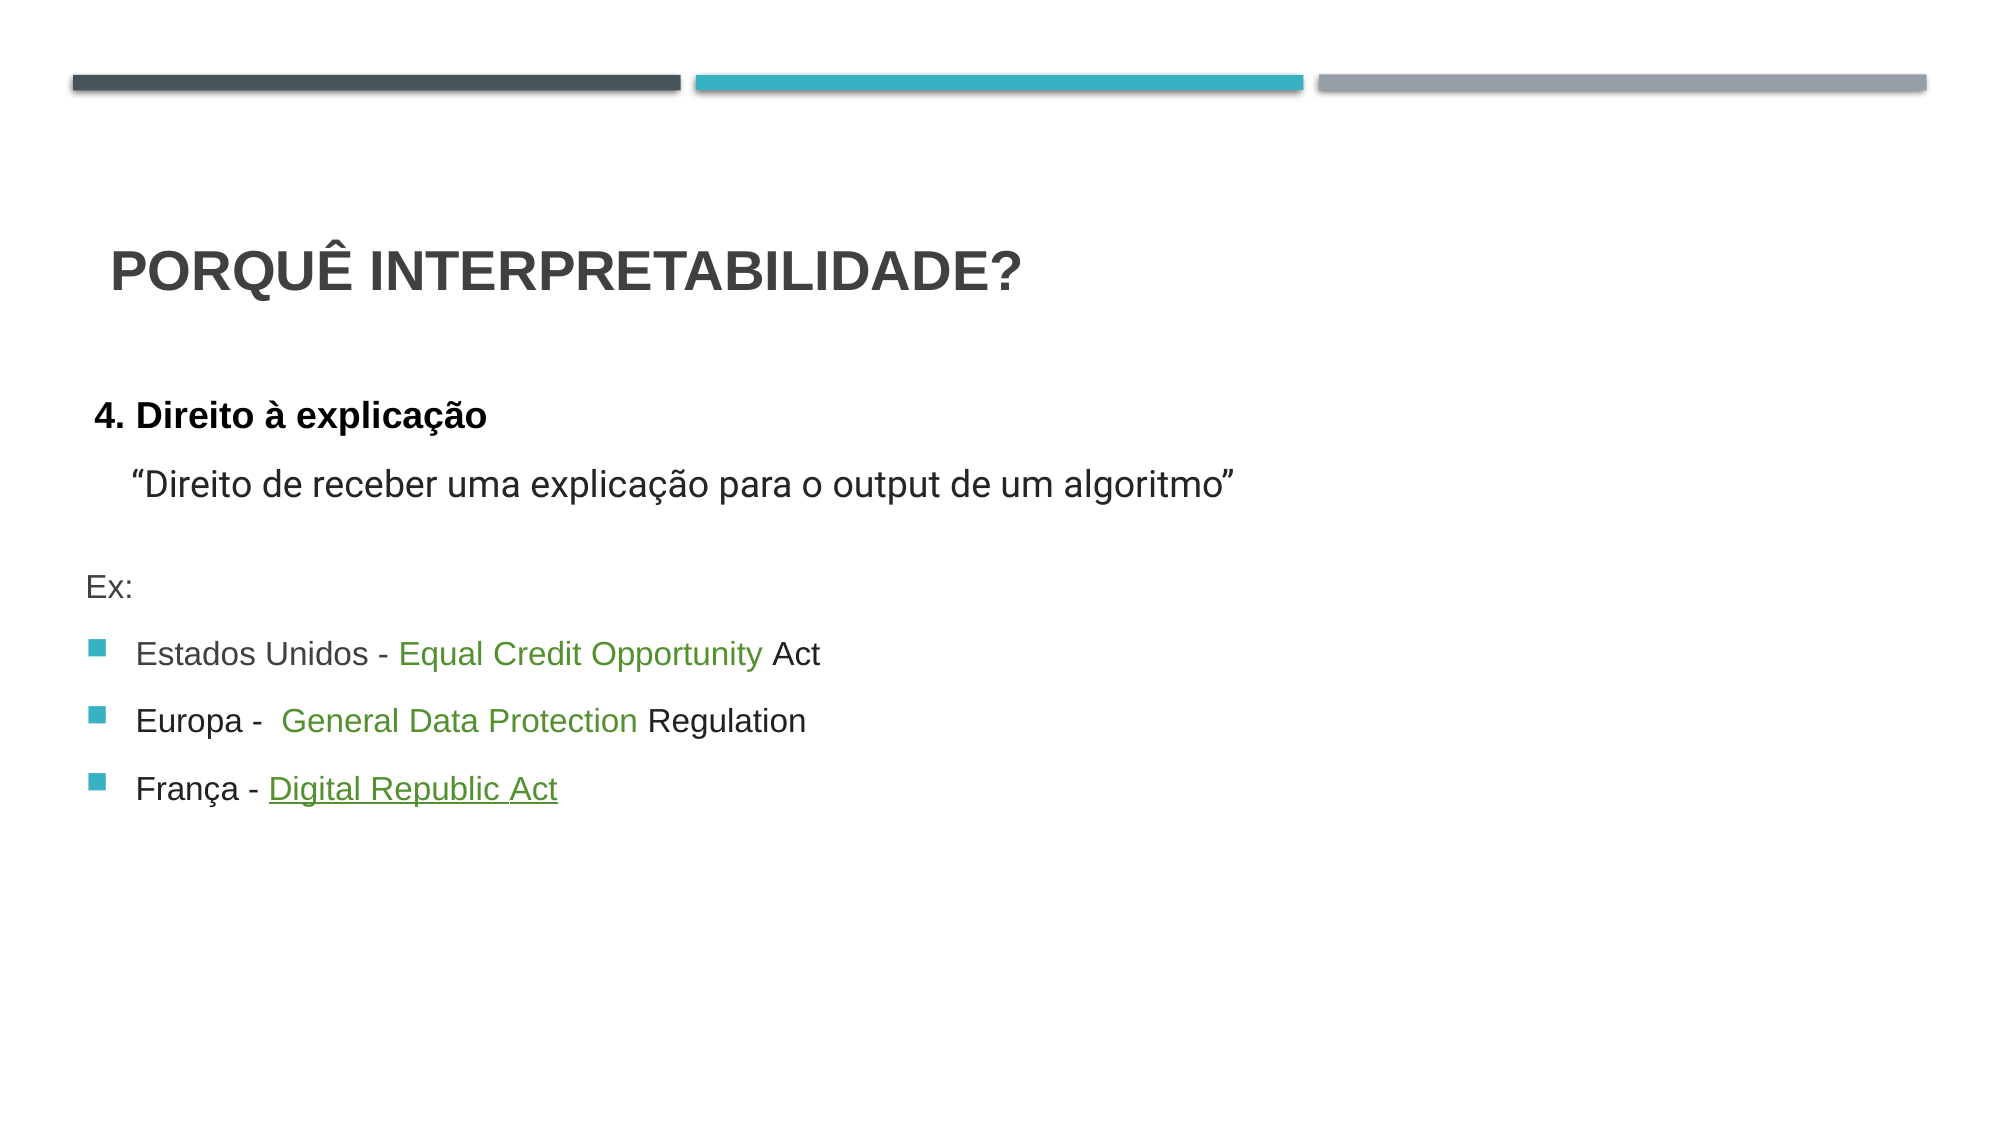

# Porquê Interpretabilidade?
Ex:
Estados Unidos - Equal Credit Opportunity Act
Europa -  General Data Protection Regulation
França - Digital Republic Act
4. Direito à explicação
“Direito de receber uma explicação para o output de um algoritmo”